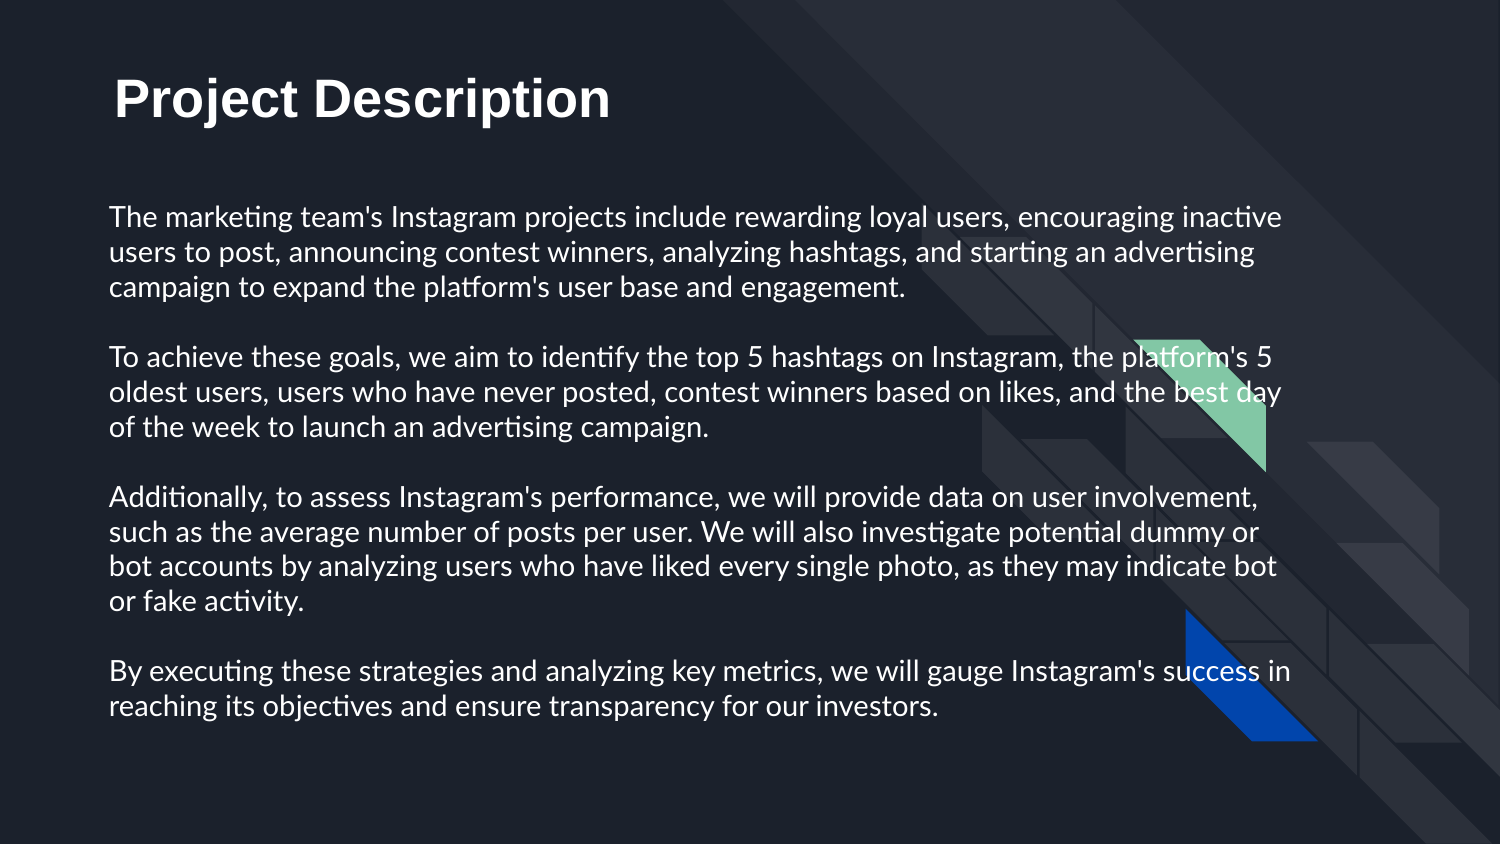

# Project Description

The marketing team's Instagram projects include rewarding loyal users, encouraging inactive users to post, announcing contest winners, analyzing hashtags, and starting an advertising campaign to expand the platform's user base and engagement.

To achieve these goals, we aim to identify the top 5 hashtags on Instagram, the platform's 5 oldest users, users who have never posted, contest winners based on likes, and the best day of the week to launch an advertising campaign.

Additionally, to assess Instagram's performance, we will provide data on user involvement, such as the average number of posts per user. We will also investigate potential dummy or bot accounts by analyzing users who have liked every single photo, as they may indicate bot or fake activity.

By executing these strategies and analyzing key metrics, we will gauge Instagram's success in reaching its objectives and ensure transparency for our investors.